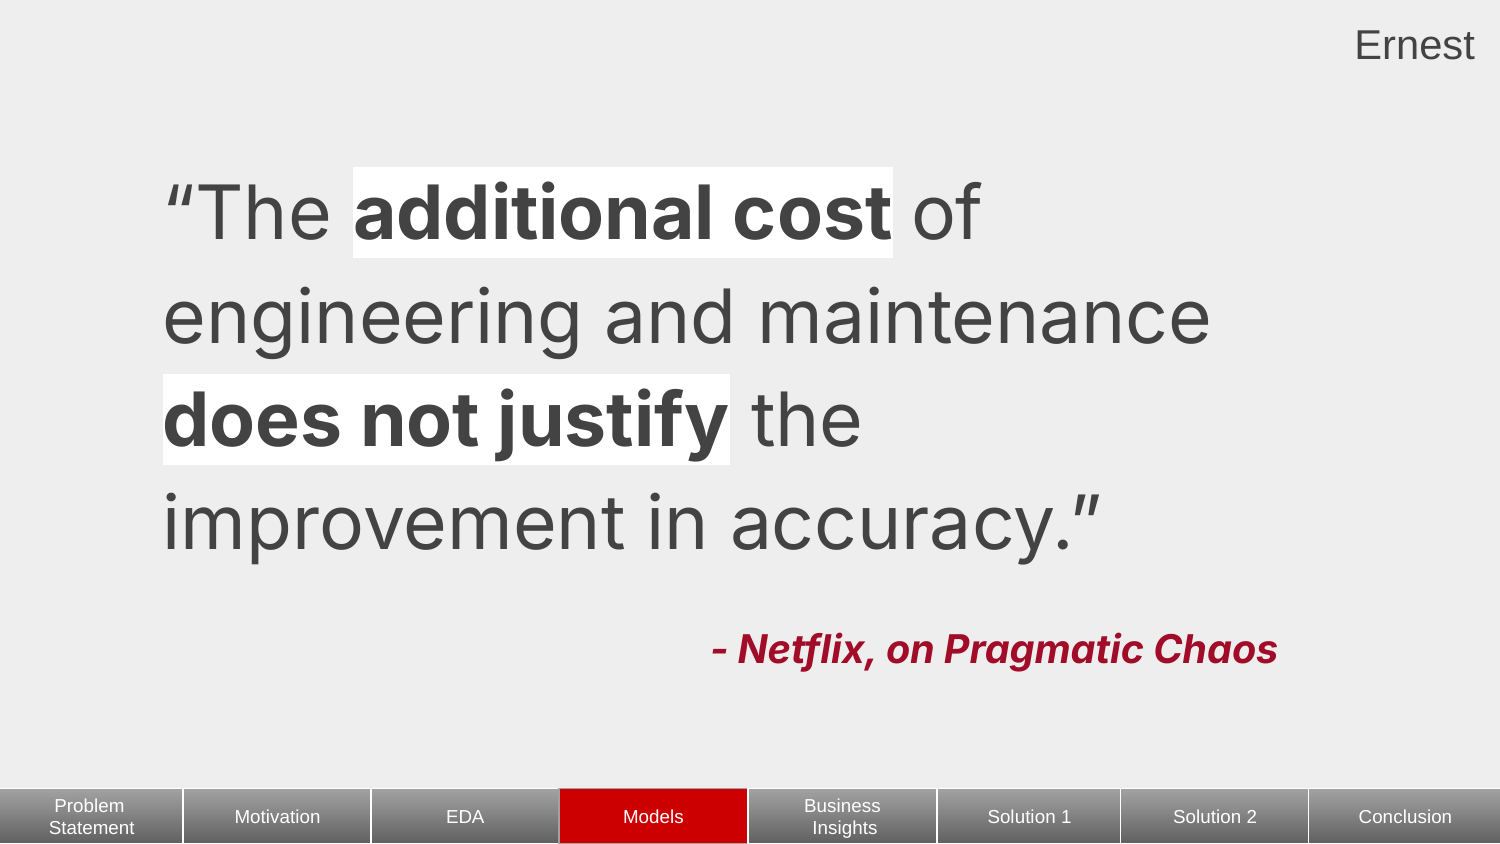

Ernest
“The additional cost of engineering and maintenance does not justify the improvement in accuracy.”
- Netflix, on Pragmatic Chaos
Problem
Statement
Motivation
EDA
Models
Business
 Insights
Solution 1
Solution 2
Conclusion